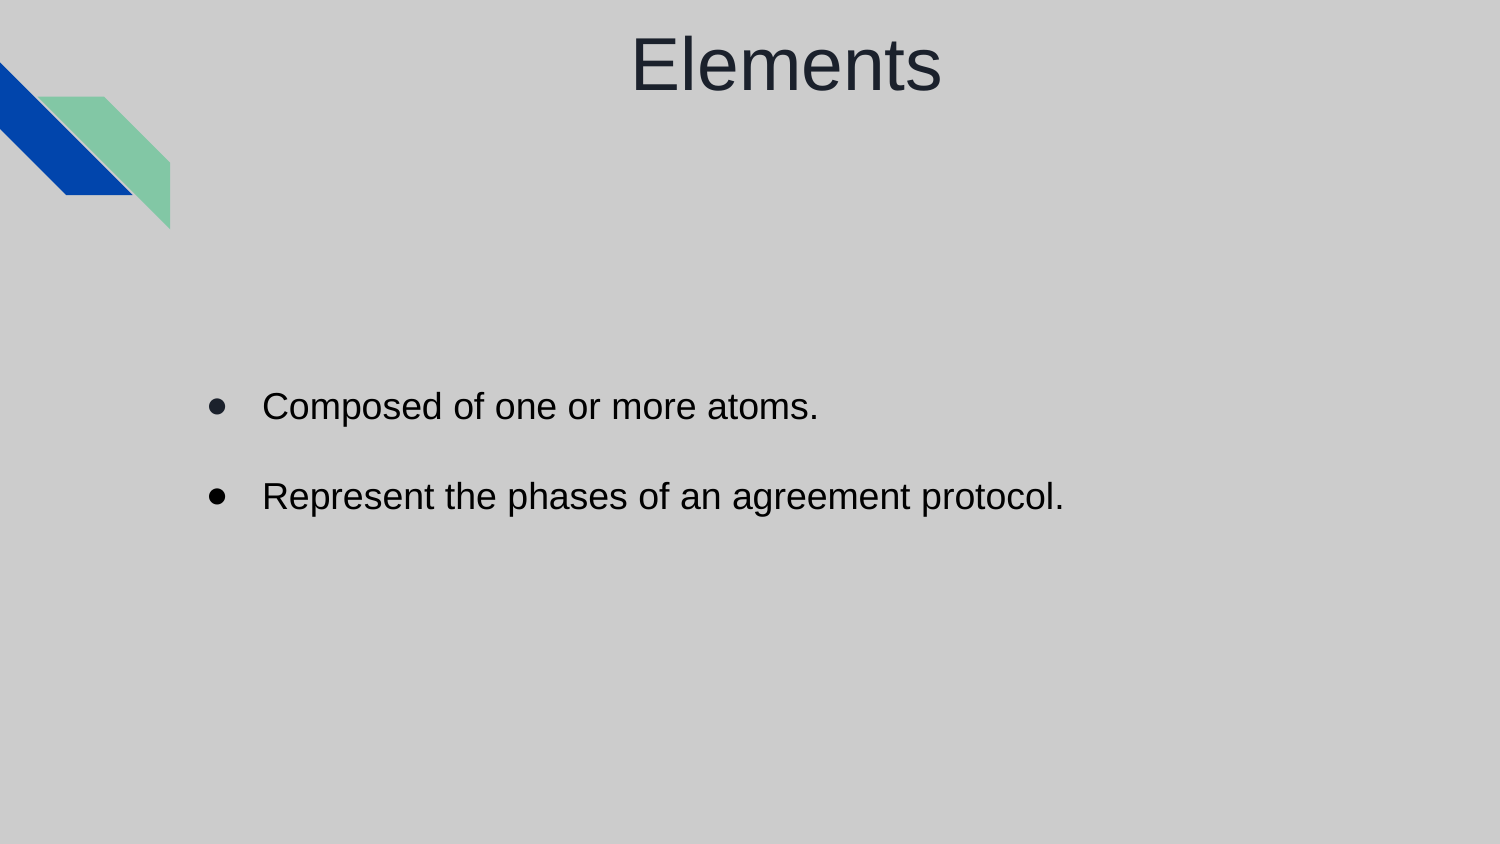

# Elements
Composed of one or more atoms.
Represent the phases of an agreement protocol.